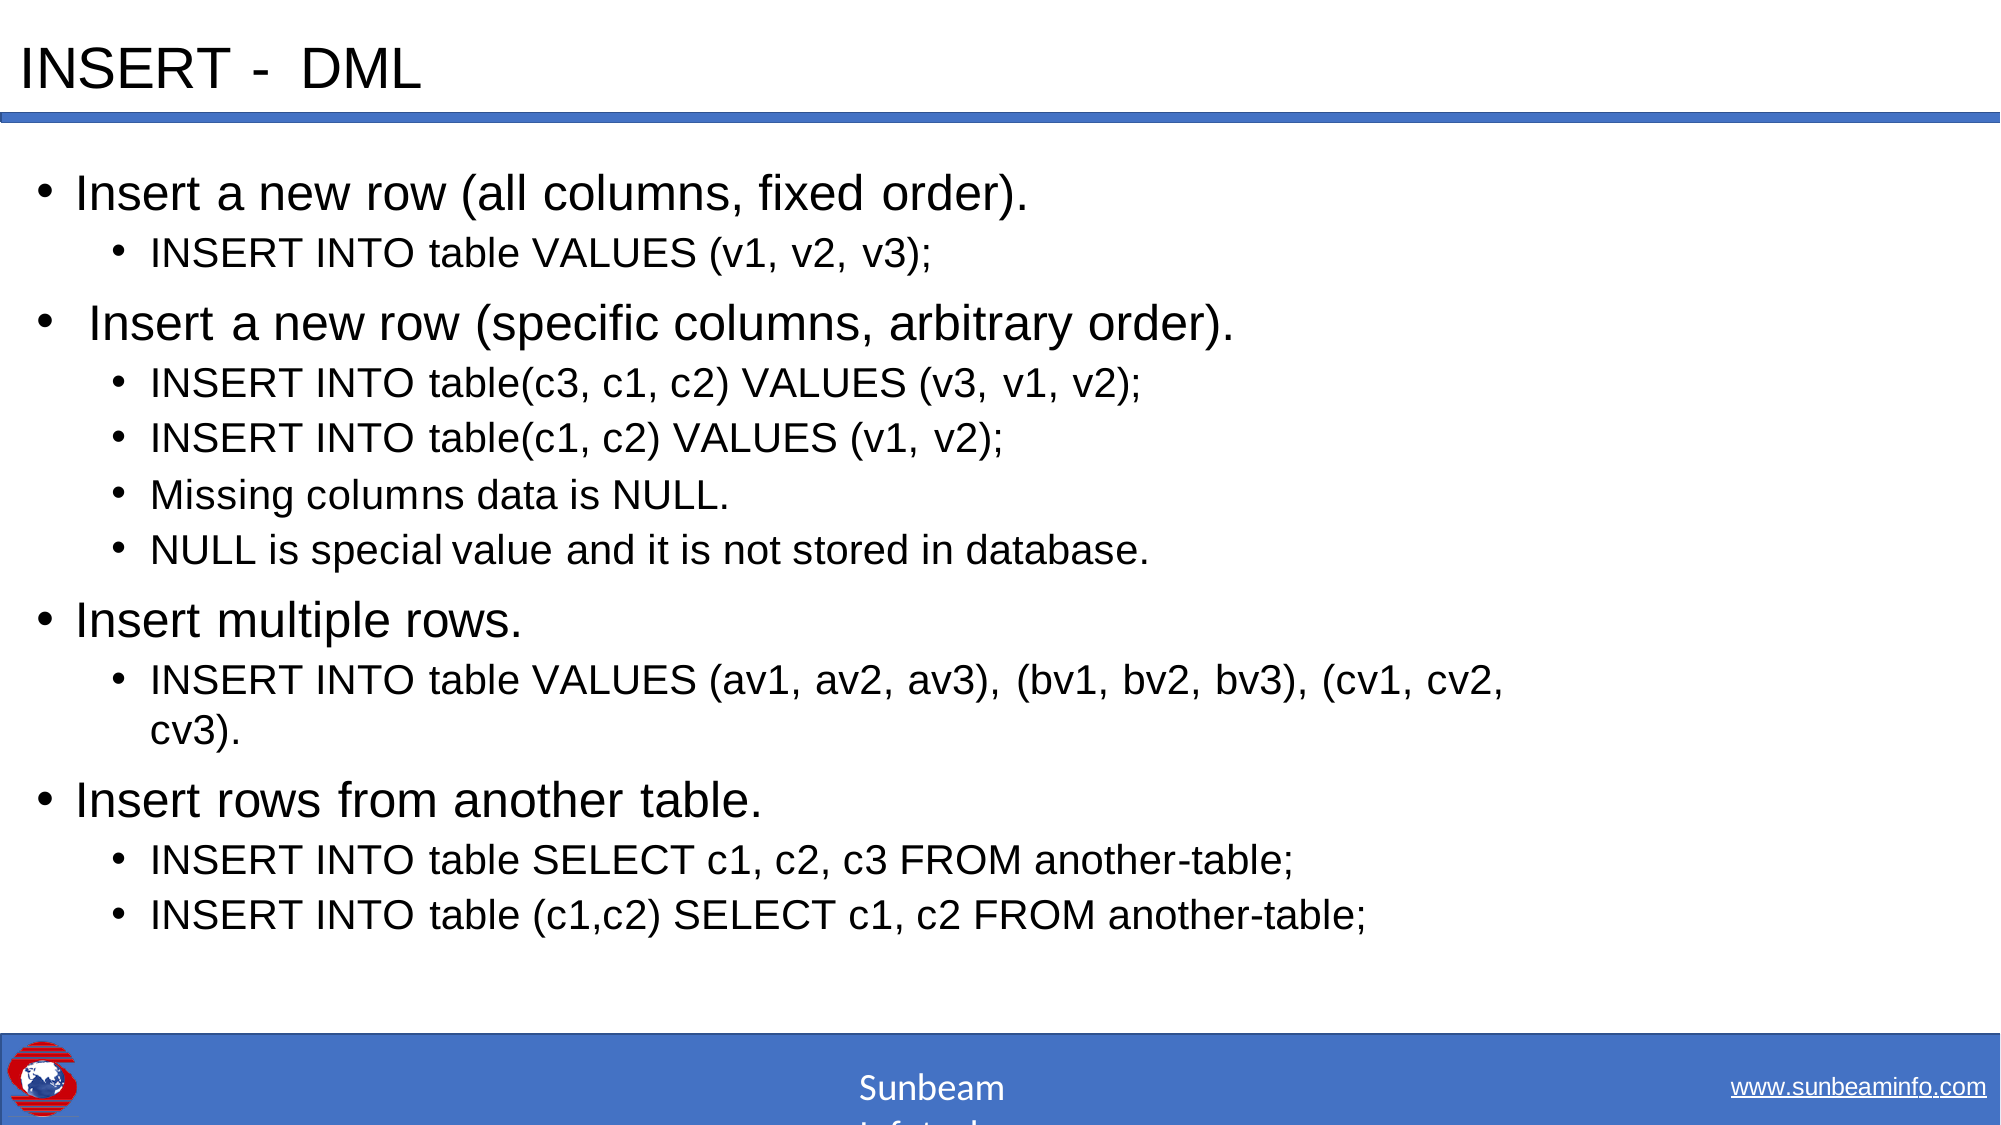

# INSERT - DML

Insert a new row (all columns, fixed order).
INSERT INTO table VALUES (v1, v2, v3);
Insert a new row (specific columns, arbitrary order).
INSERT INTO table(c3, c1, c2) VALUES (v3, v1, v2);
INSERT INTO table(c1, c2) VALUES (v1, v2);
Missing columns data is NULL.
NULL is special value and it is not stored in database.
Insert multiple rows.
INSERT INTO table VALUES (av1, av2, av3), (bv1, bv2, bv3), (cv1, cv2, cv3).
Insert rows from another table.
INSERT INTO table SELECT c1, c2, c3 FROM another-table;
INSERT INTO table (c1,c2) SELECT c1, c2 FROM another-table;
Sunbeam Infotech
www.sunbeaminfo.com